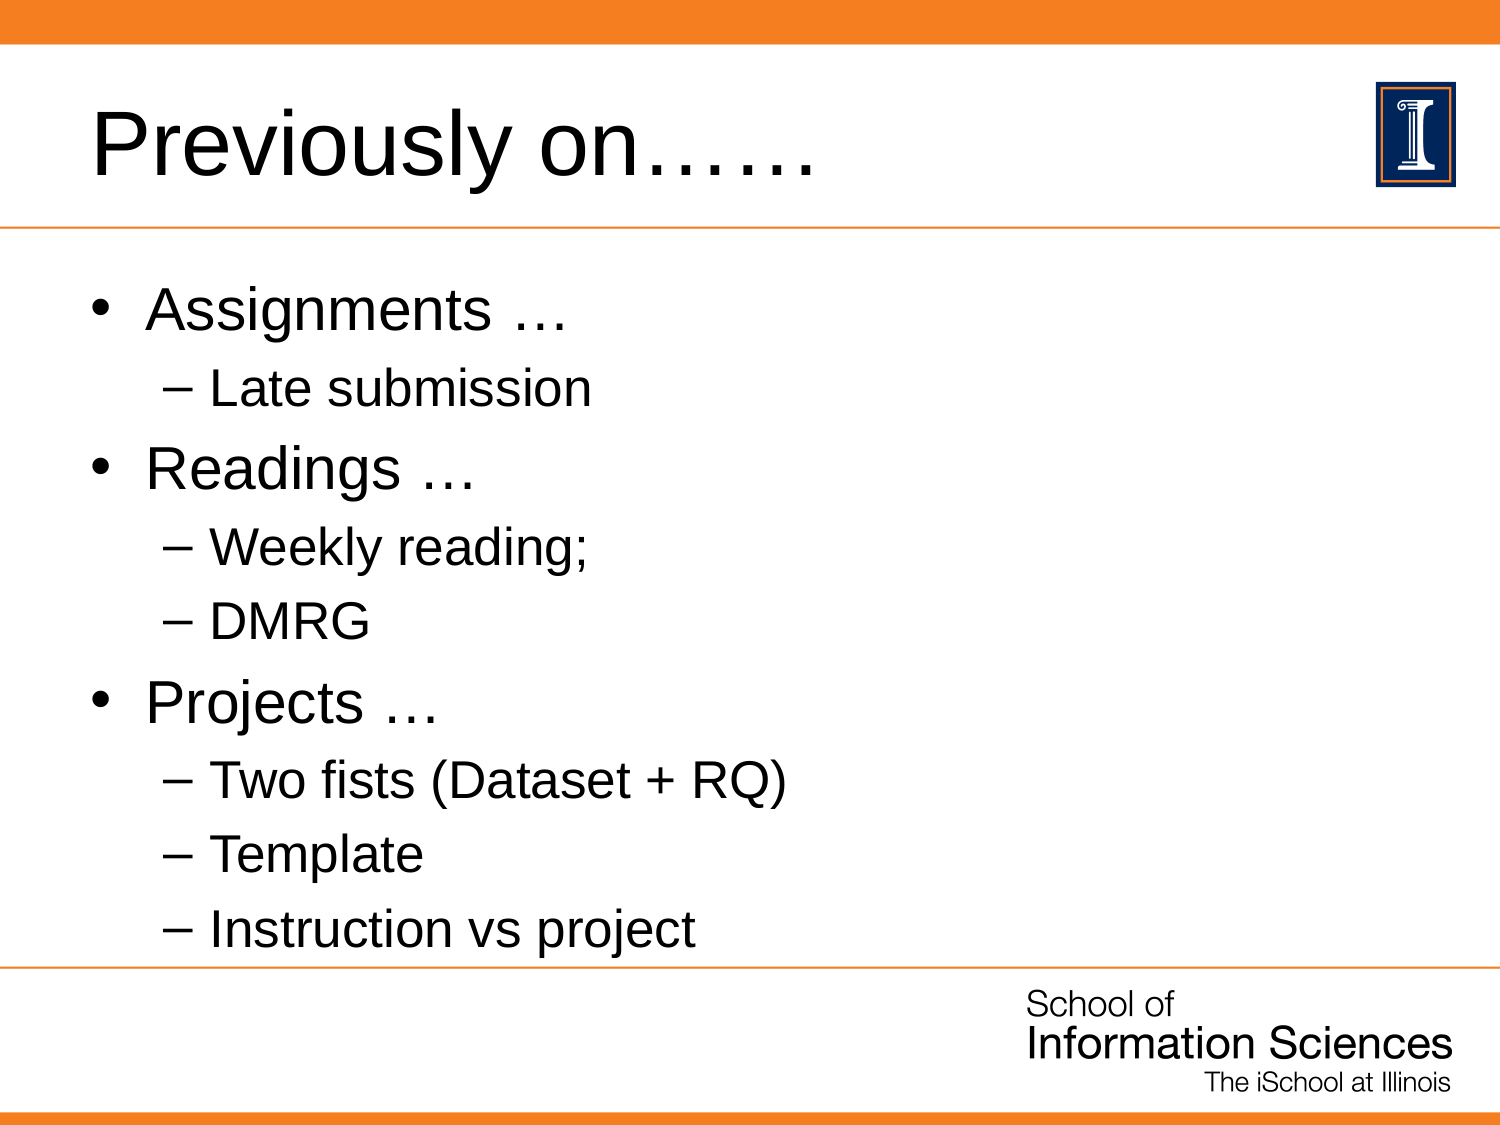

# Previously on……
Assignments …
Late submission
Readings …
Weekly reading;
DMRG
Projects …
Two fists (Dataset + RQ)
Template
Instruction vs project